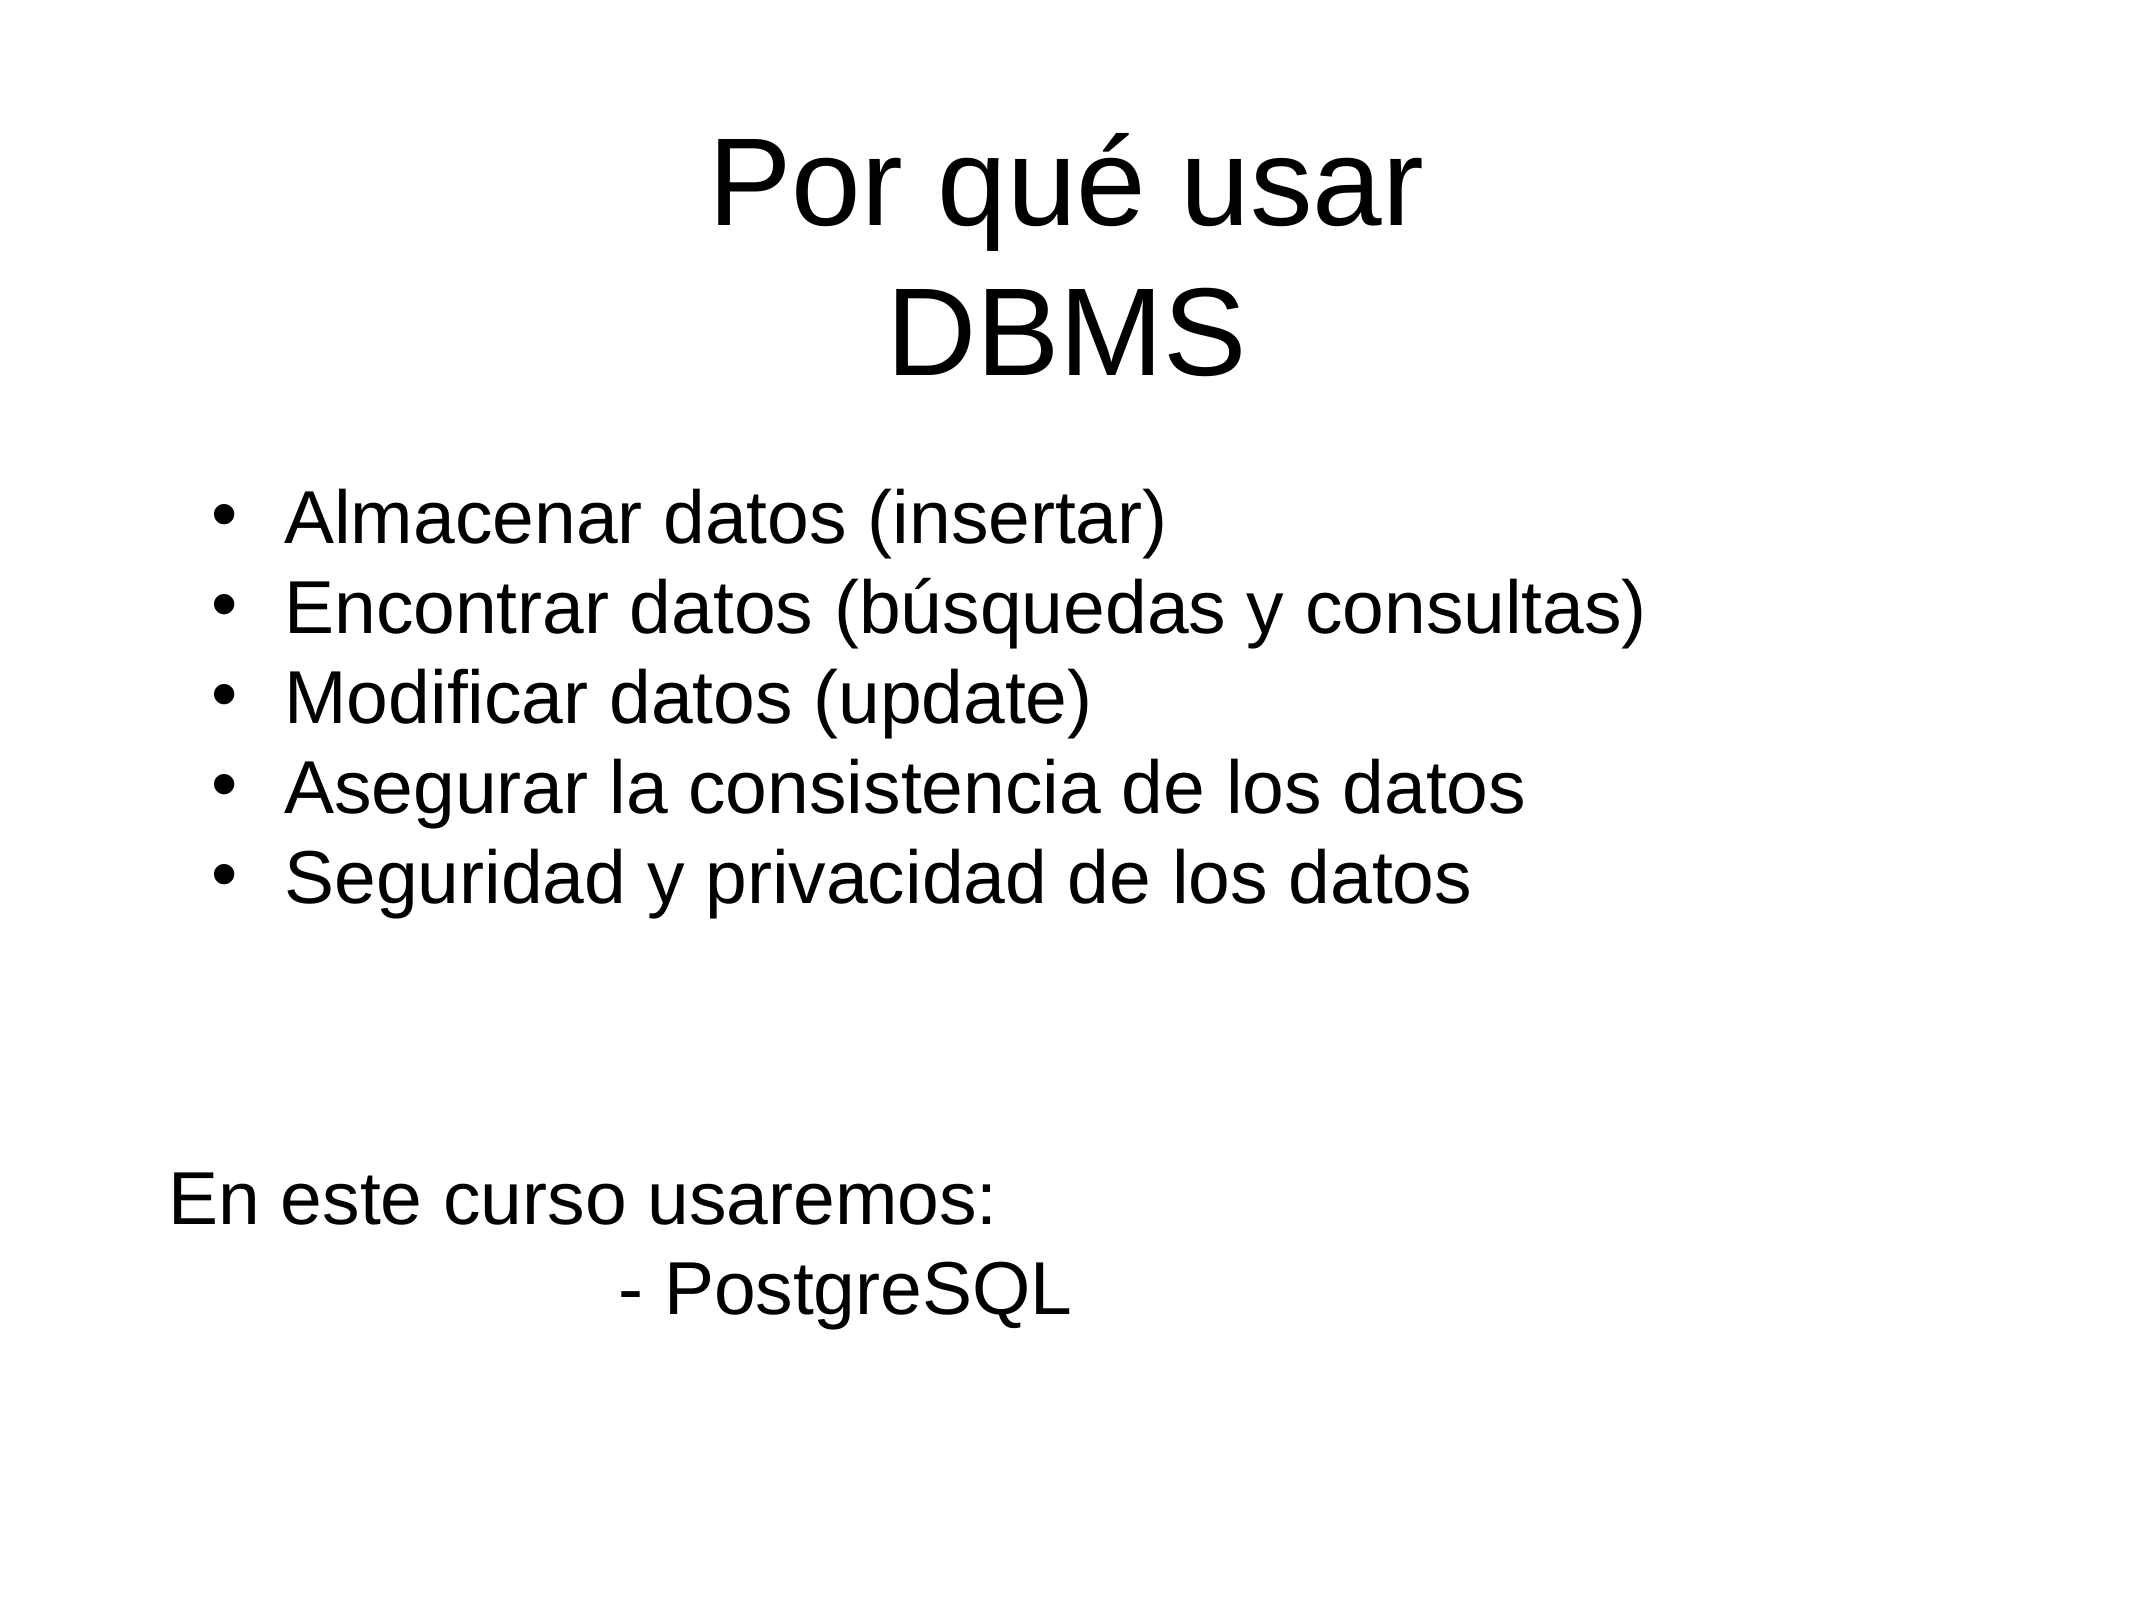

Por qué usar DBMS
Almacenar datos (insertar)
Encontrar datos (búsquedas y consultas)
Modificar datos (update)
Asegurar la consistencia de los datos
Seguridad y privacidad de los datos
En este curso usaremos:
			- PostgreSQL